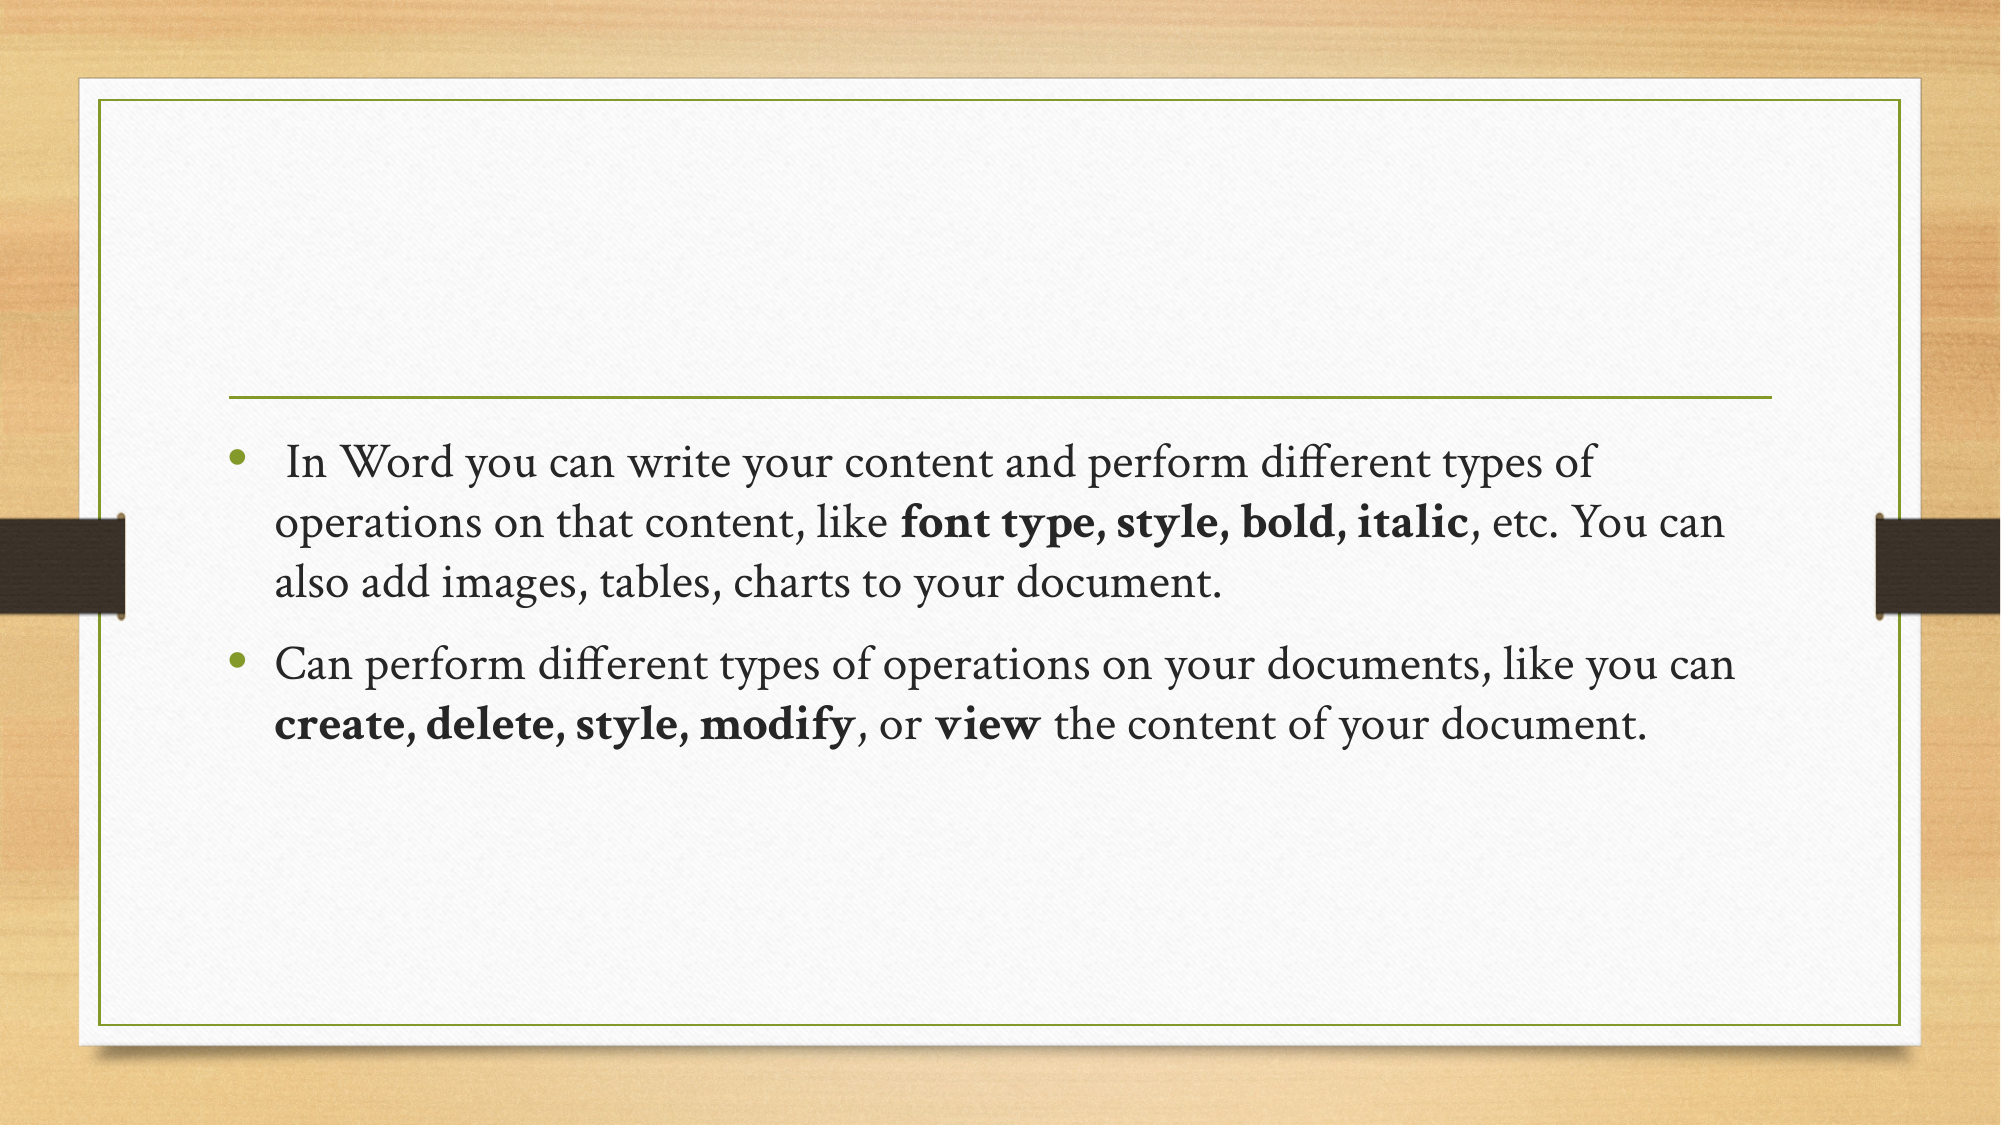

#
 In Word you can write your content and perform different types of operations on that content, like font type, style, bold, italic, etc. You can also add images, tables, charts to your document.
Can perform different types of operations on your documents, like you can create, delete, style, modify, or view the content of your document.